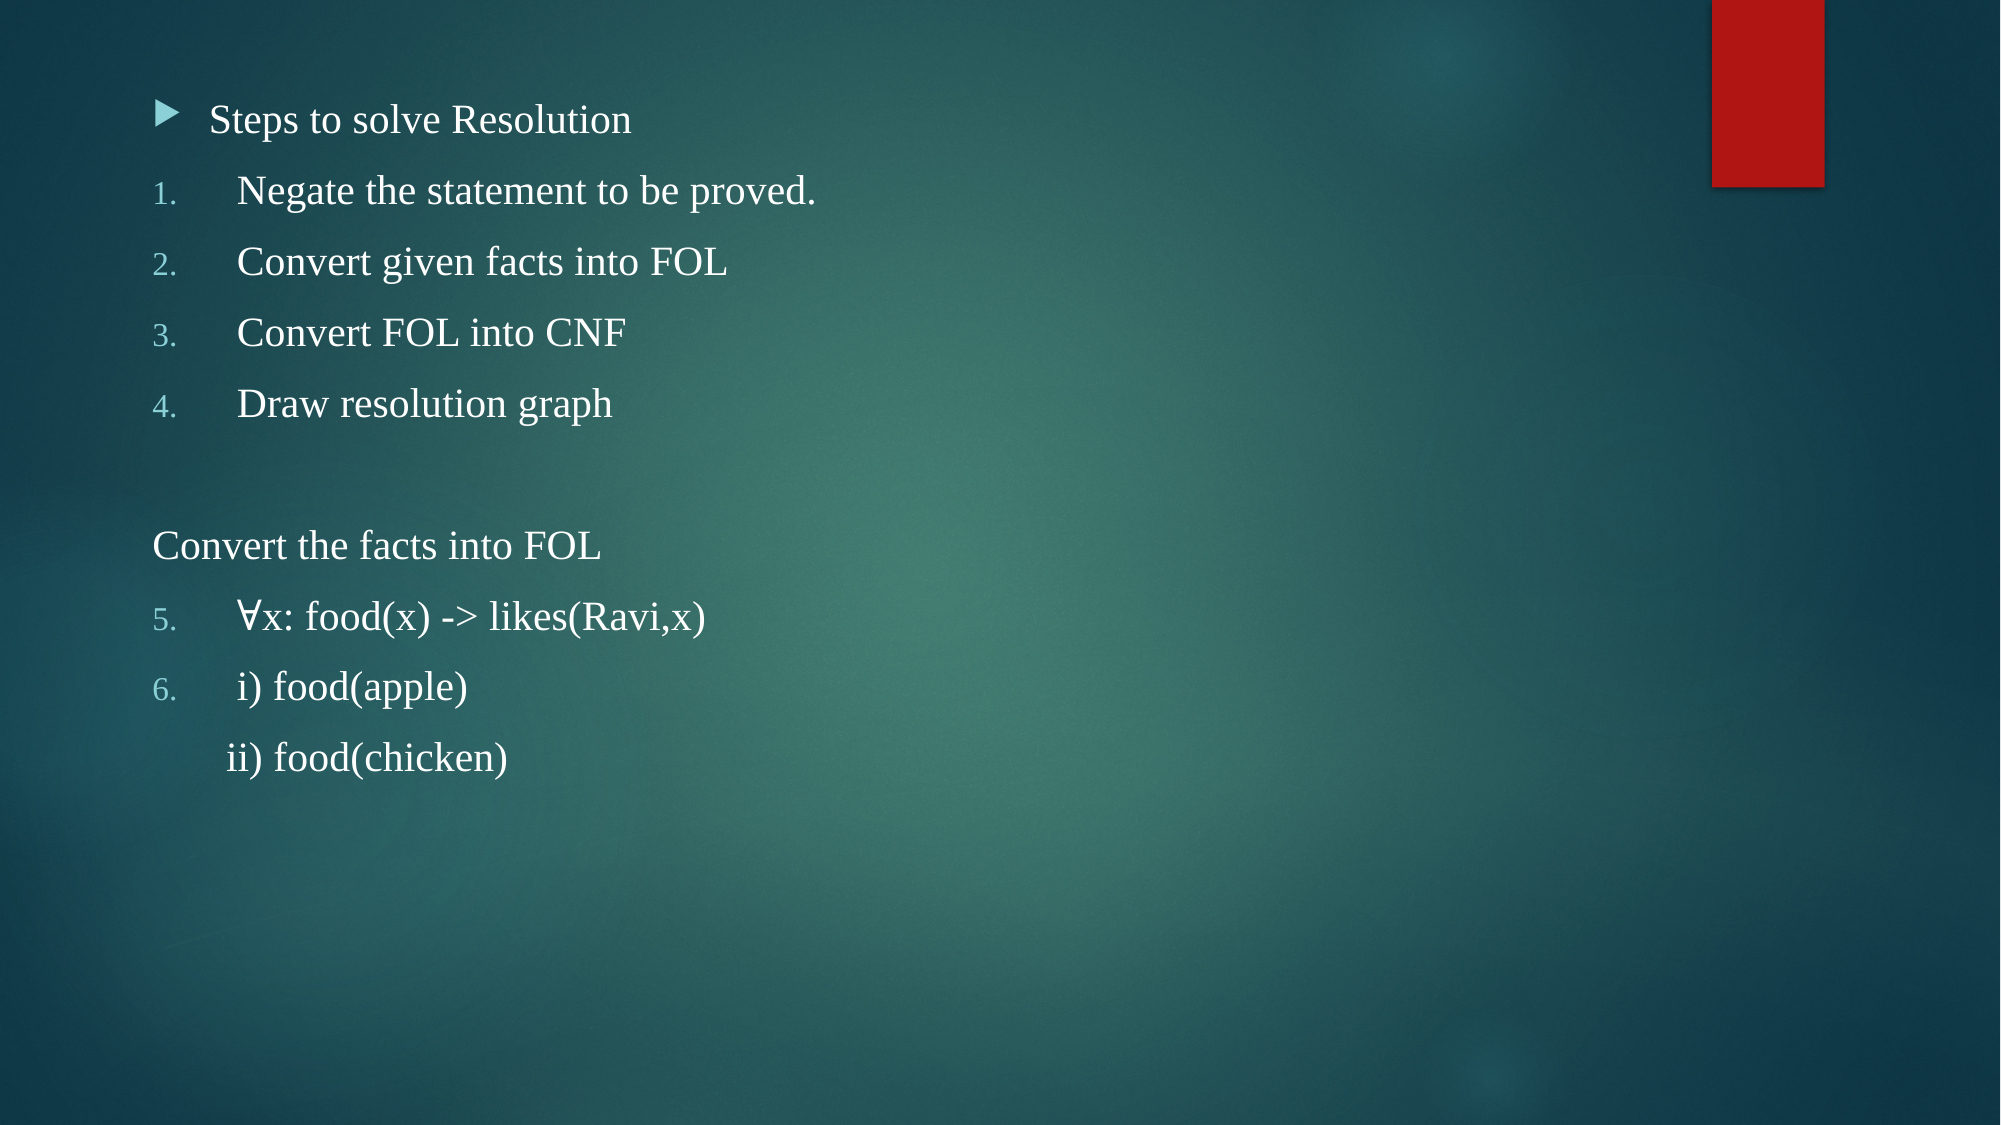

Steps to solve Resolution
Negate the statement to be proved.
Convert given facts into FOL
Convert FOL into CNF
Draw resolution graph

Convert the facts into FOL
∀x: food(x) -> likes(Ravi,x)
i) food(apple)
       ii) food(chicken)